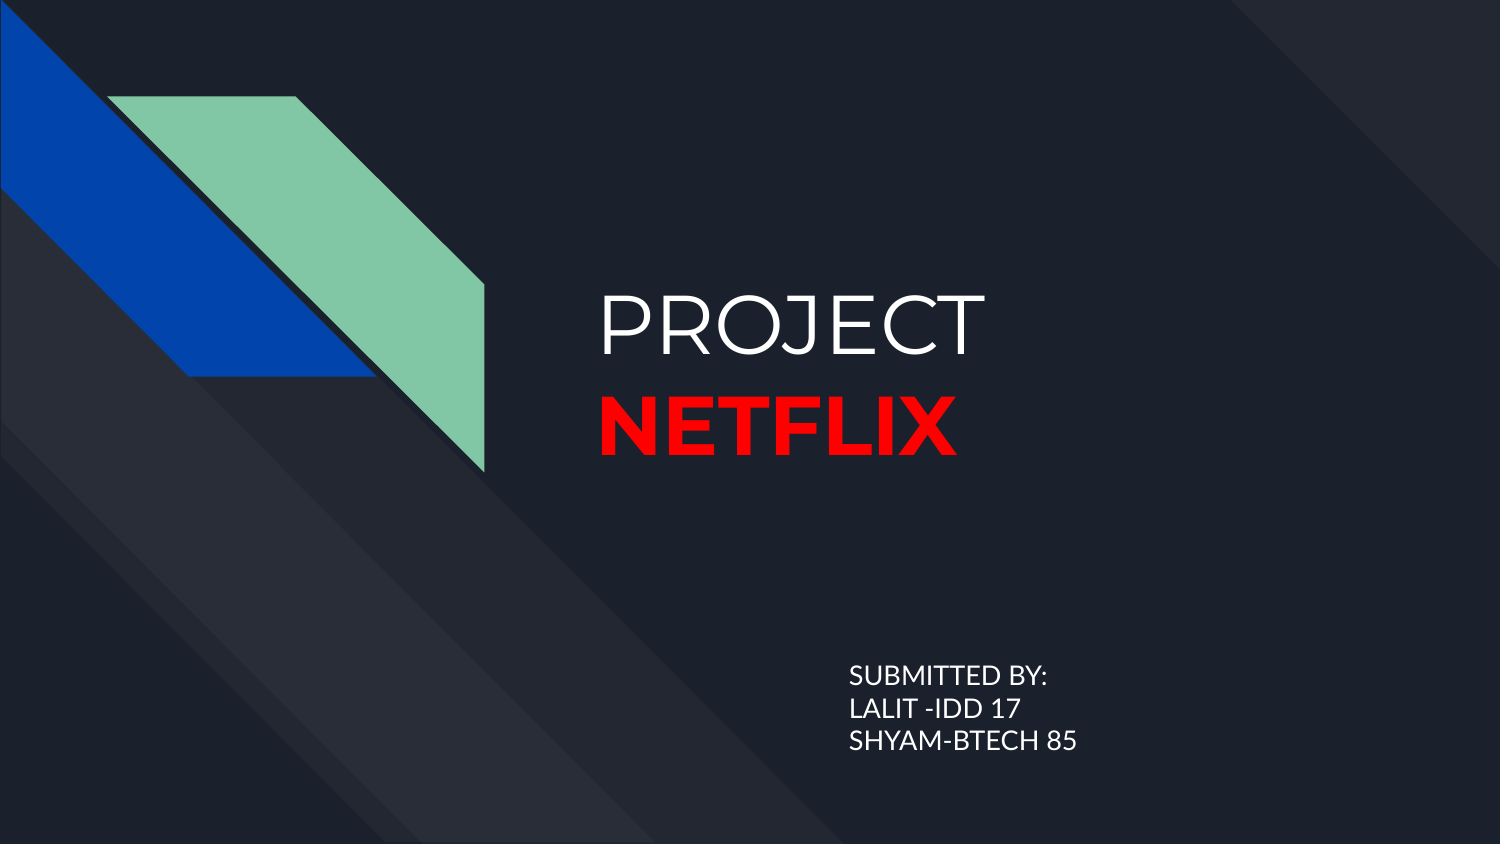

# PROJECT
NETFLIX
SUBMITTED BY:
LALIT -IDD 17
SHYAM-BTECH 85